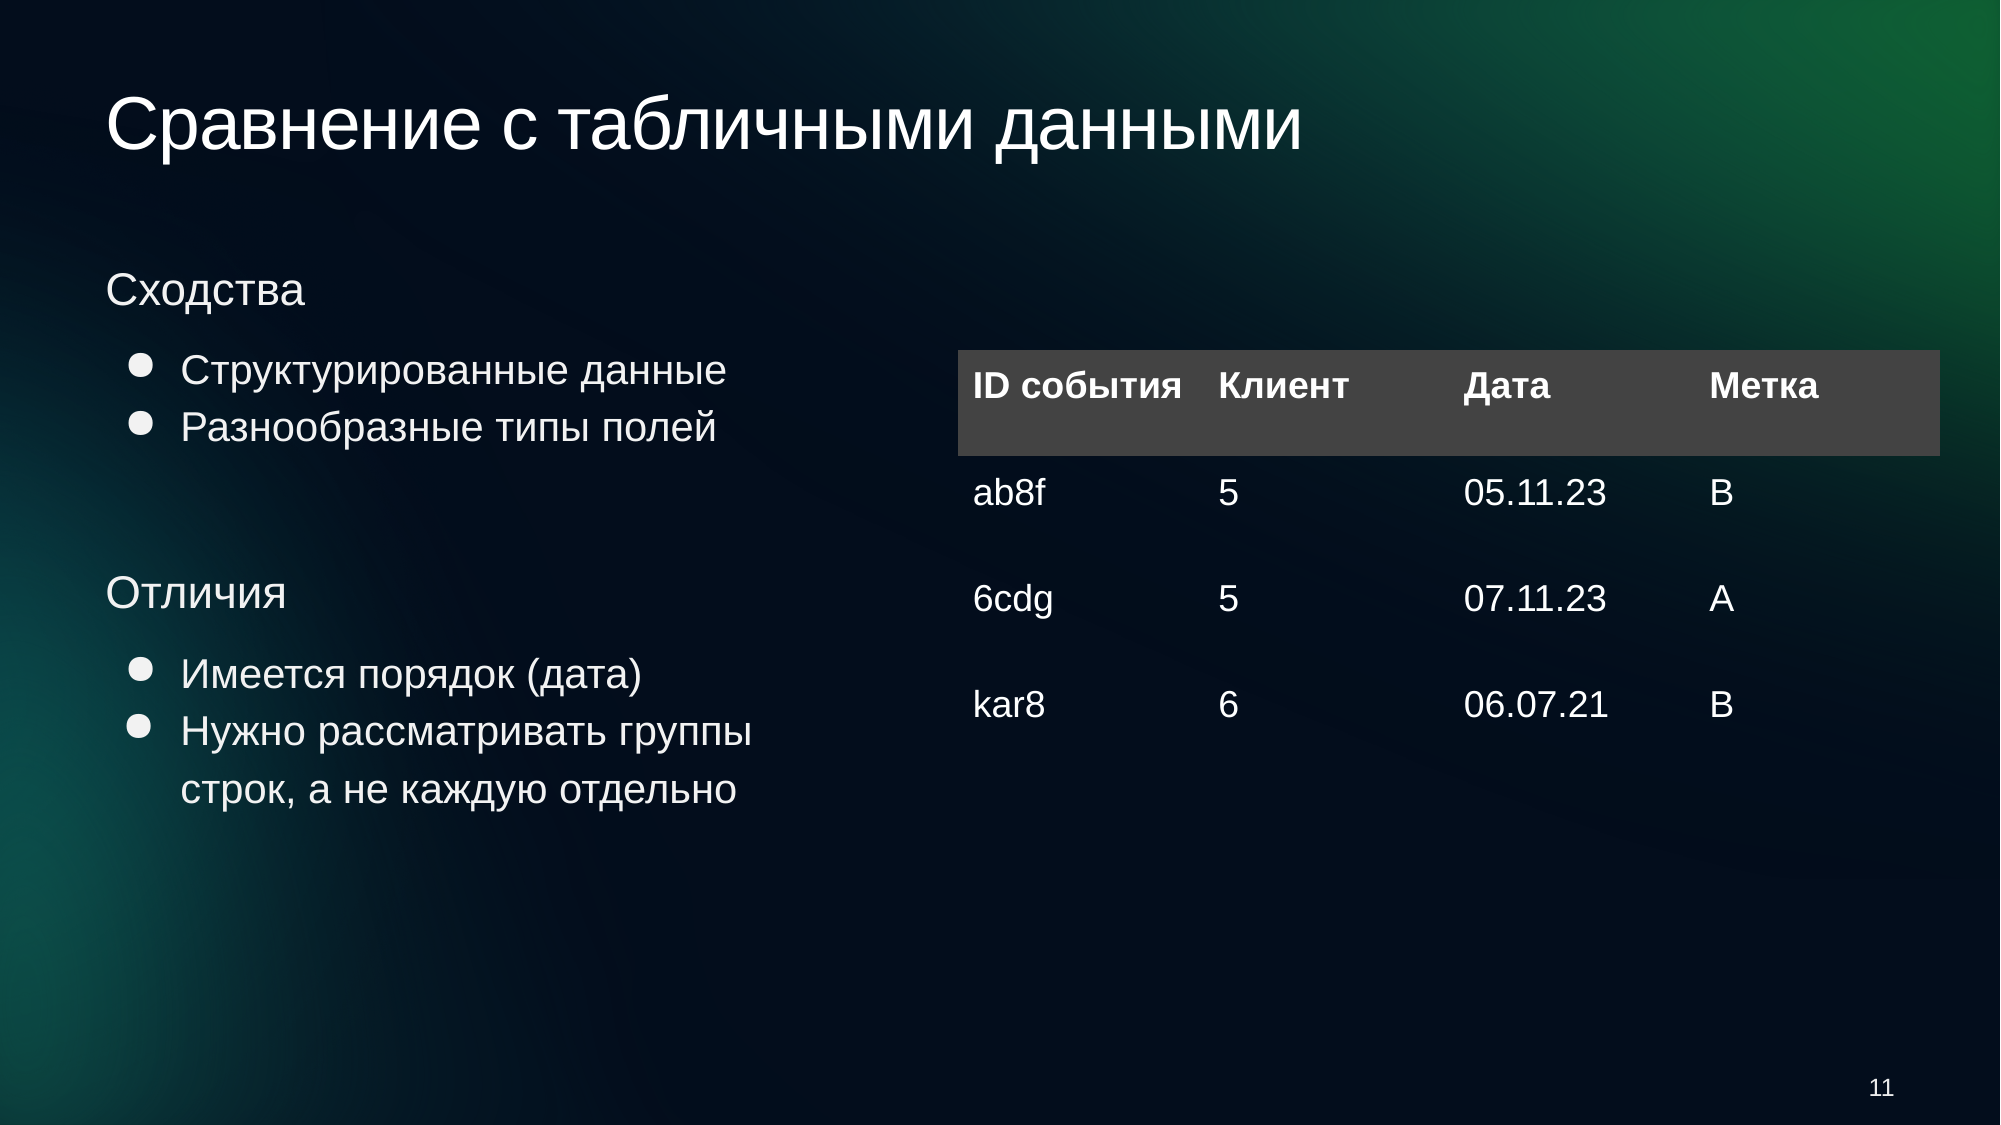

# Сравнение с табличными данными
Сходства
Структурированные данные
Разнообразные типы полей

Отличия
Имеется порядок (дата)
Нужно рассматривать группы
строк, а не каждую отдельно

| ID события | Клиент | Дата | Метка |
| --- | --- | --- | --- |
| ab8f | 5 | 05.11.23 | B |
| 6cdg | 5 | 07.11.23 | A |
| kar8 | 6 | 06.07.21 | B |
11